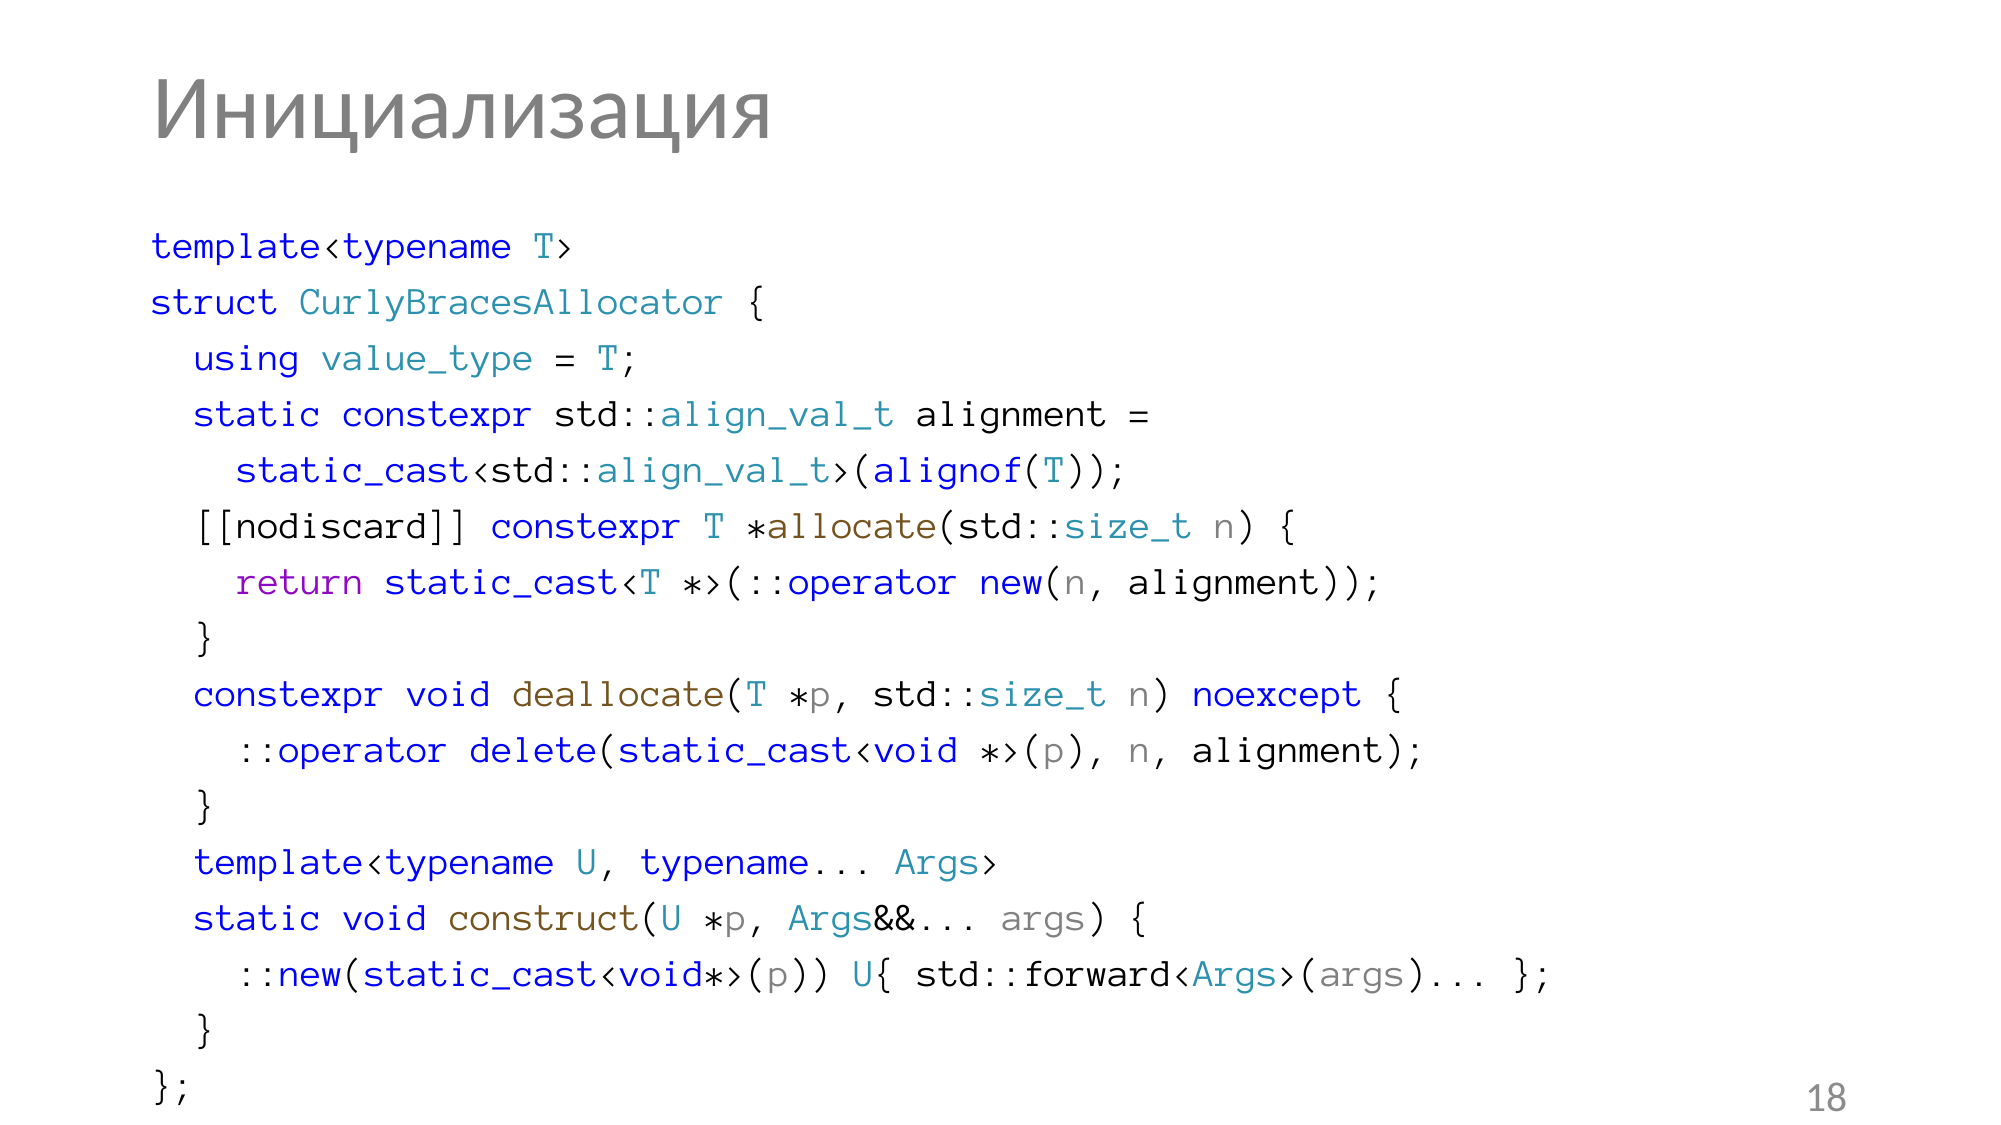

# Инициализация
template<typename T>
struct CurlyBracesAllocator {
  using value_type = T;
  static constexpr std::align_val_t alignment =
    static_cast<std::align_val_t>(alignof(T));
  [[nodiscard]] constexpr T *allocate(std::size_t n) {
    return static_cast<T *>(::operator new(n, alignment));
  }
  constexpr void deallocate(T *p, std::size_t n) noexcept {
    ::operator delete(static_cast<void *>(p), n, alignment);
  }
  template<typename U, typename... Args>
  static void construct(U *p, Args&&... args) {
    ::new(static_cast<void*>(p)) U{ std::forward<Args>(args)... };
  }
};
18